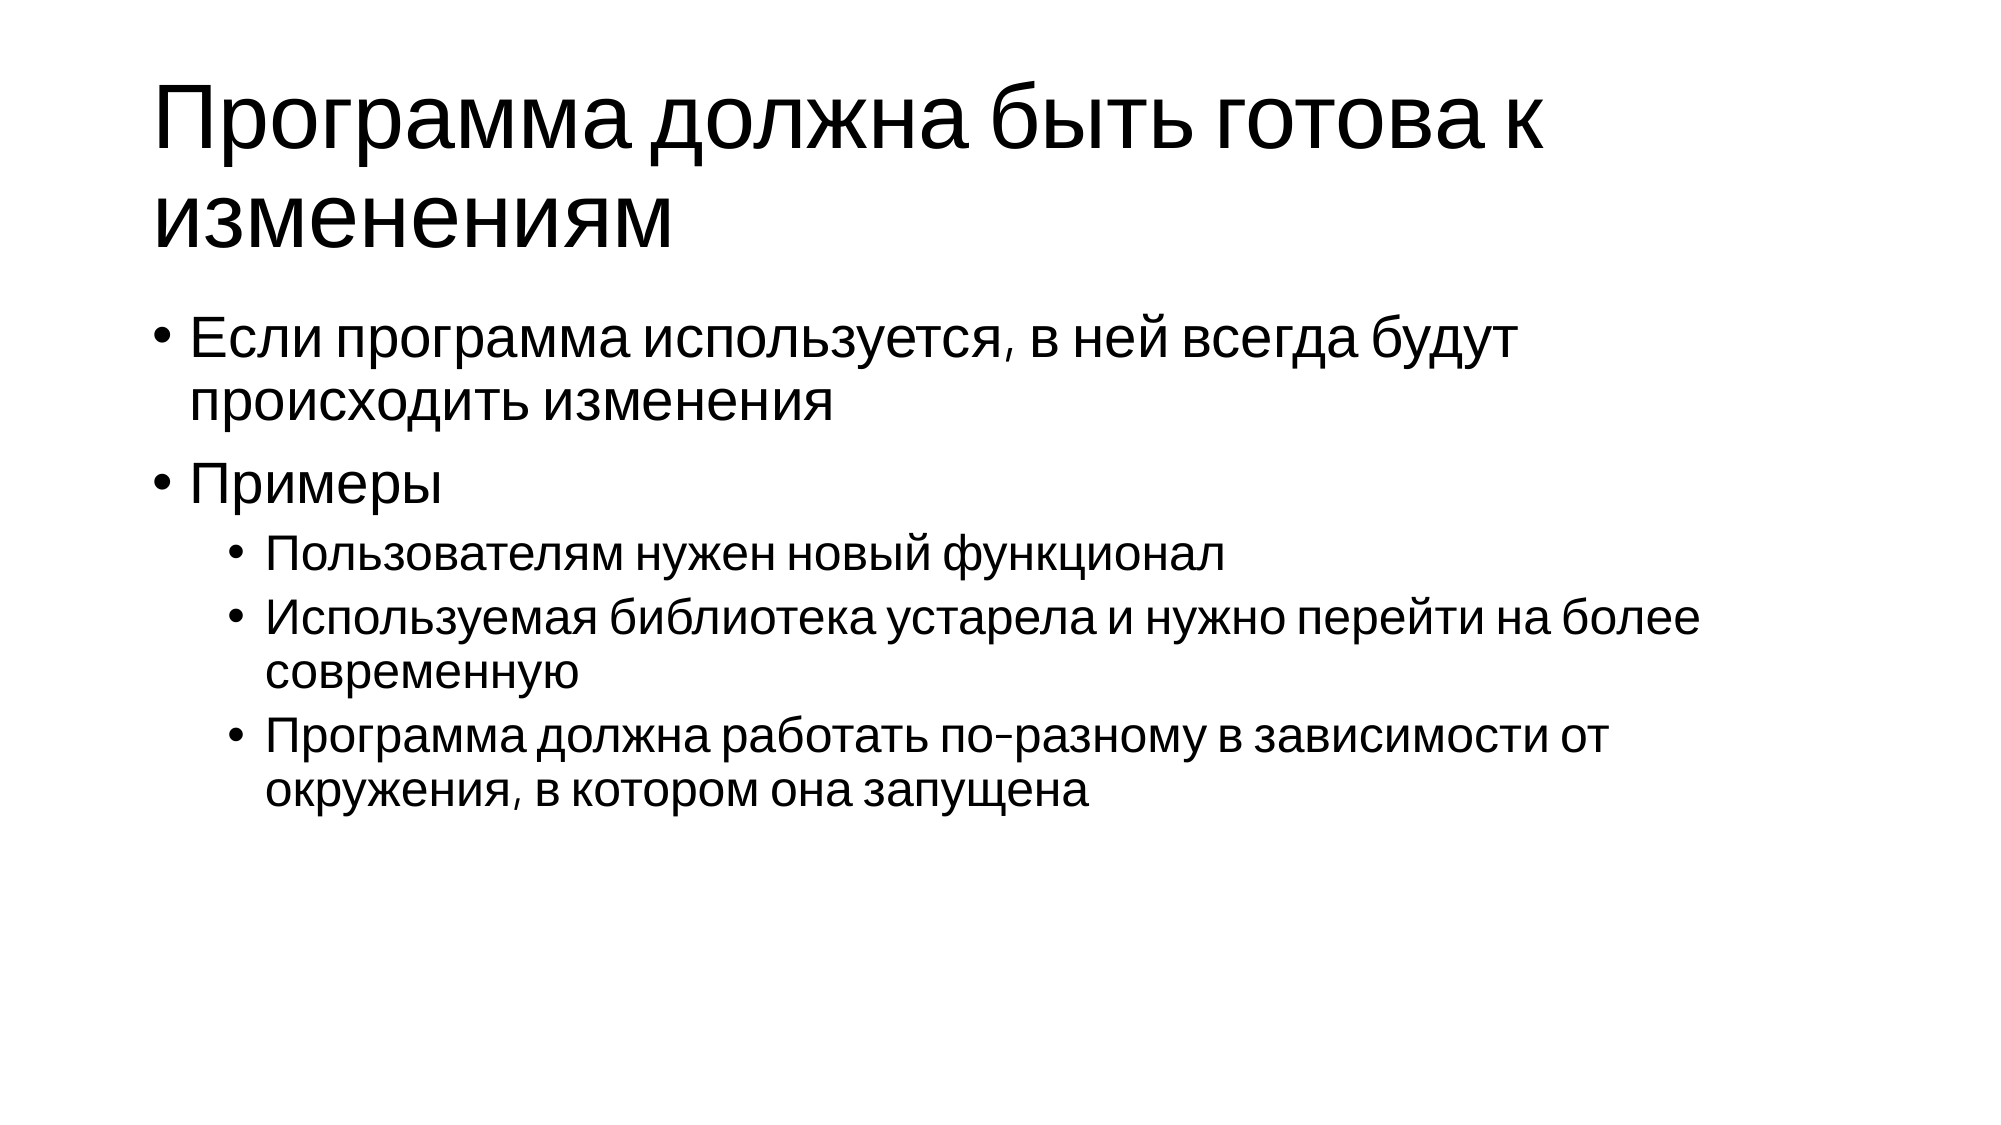

# Программа должна быть готова к изменениям
Если программа используется, в ней всегда будут происходить изменения
Примеры
Пользователям нужен новый функционал
Используемая библиотека устарела и нужно перейти на более современную
Программа должна работать по-разному в зависимости от окружения, в котором она запущена